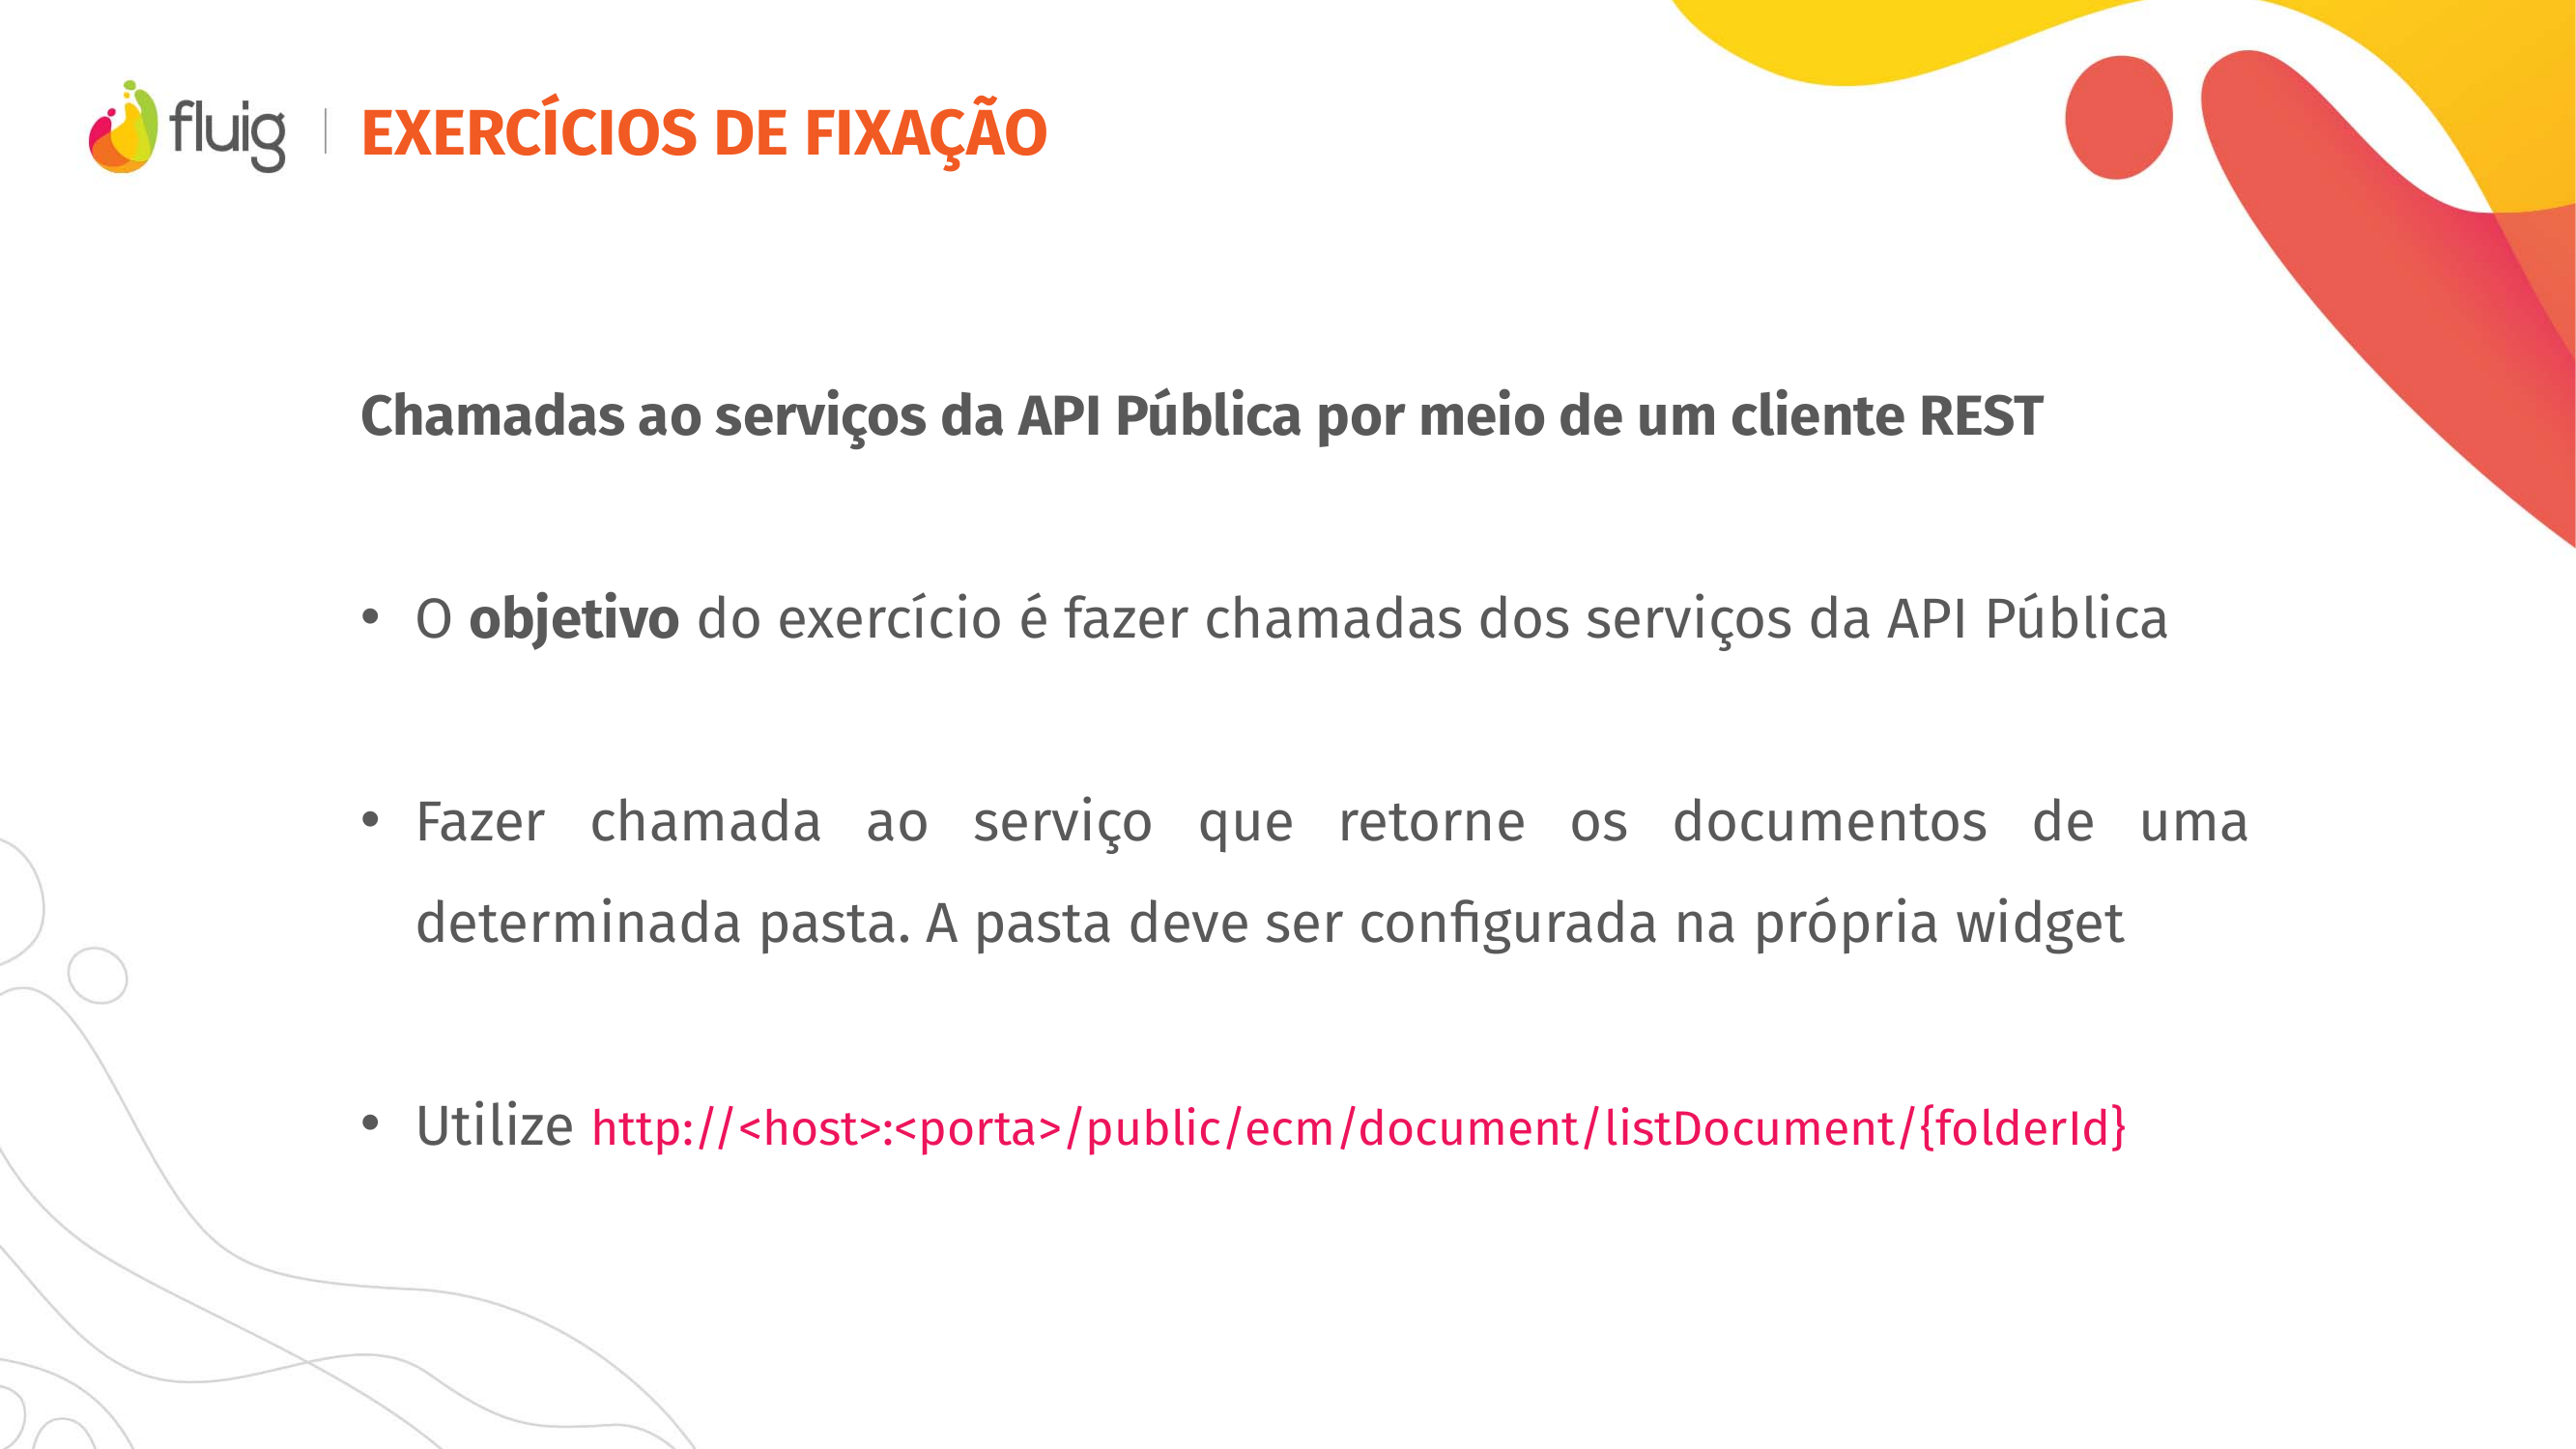

# Exercícios de fixação
Chamadas ao serviços da API Pública por meio de um cliente REST

O objetivo do exercício é fazer chamadas dos serviços da API Pública

Fazer chamada ao serviço que retorne os documentos de uma determinada pasta. A pasta deve ser configurada na própria widget

Utilize http://<host>:<porta>/public/ecm/document/listDocument/{folderId}